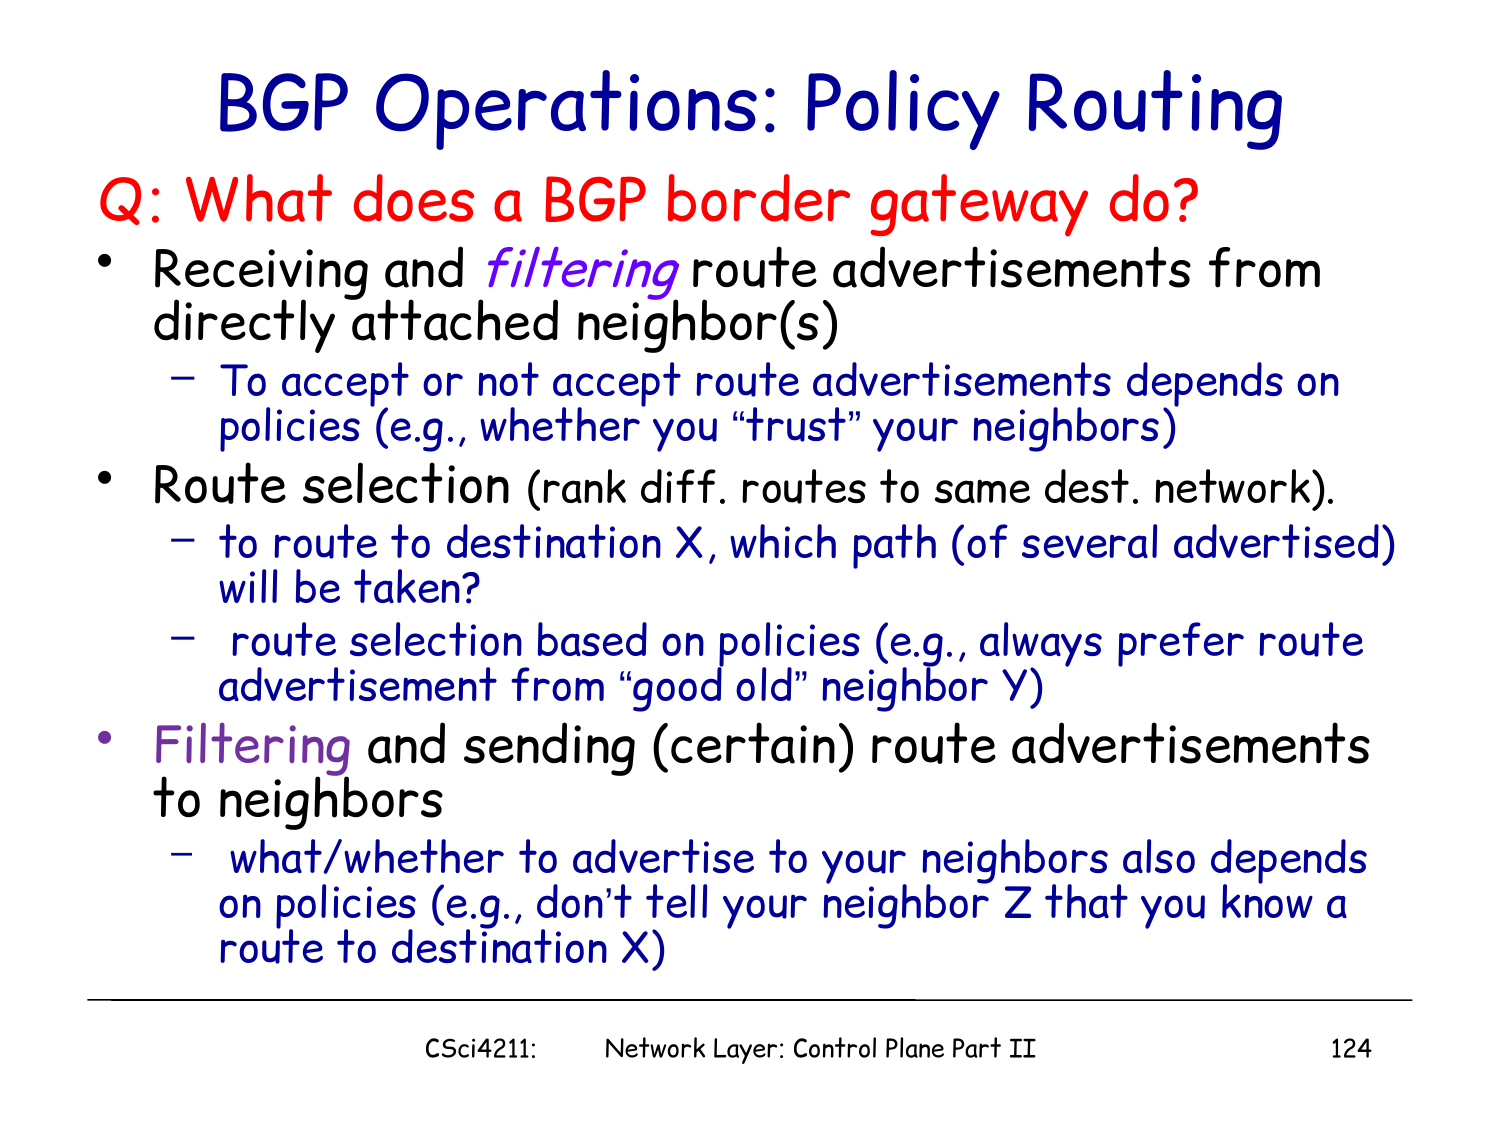

# BGP Operations: Policy Routing
Q: What does a BGP border gateway do?
Receiving and filtering route advertisements from directly attached neighbor(s)
To accept or not accept route advertisements depends on policies (e.g., whether you “trust” your neighbors)
Route selection (rank diff. routes to same dest. network).
to route to destination X, which path (of several advertised) will be taken?
 route selection based on policies (e.g., always prefer route advertisement from “good old” neighbor Y)
Filtering and sending (certain) route advertisements to neighbors
 what/whether to advertise to your neighbors also depends on policies (e.g., don’t tell your neighbor Z that you know a route to destination X)
CSci4211:         Network Layer: Control Plane Part II
124